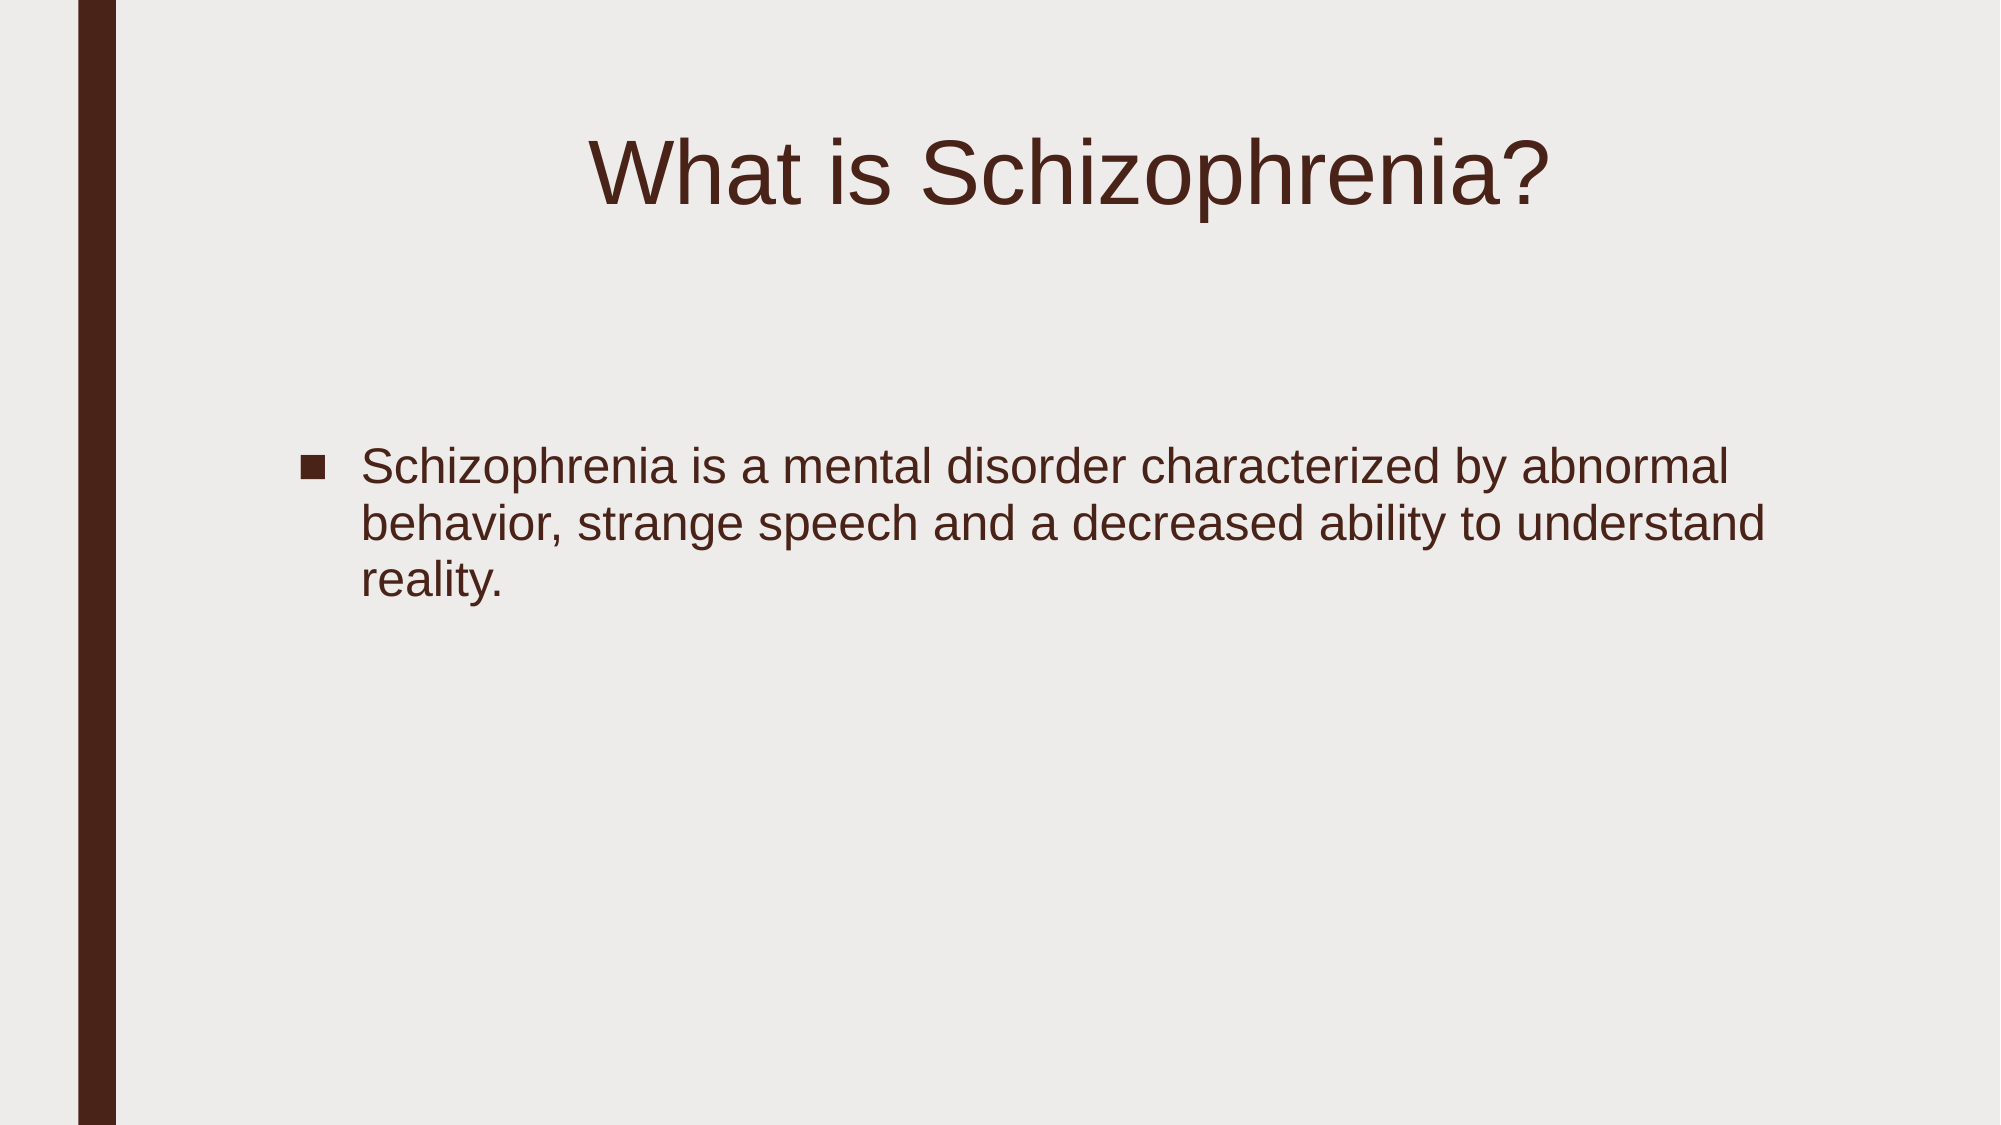

# What is Schizophrenia?
Schizophrenia is a mental disorder characterized by abnormal behavior, strange speech and a decreased ability to understand reality.